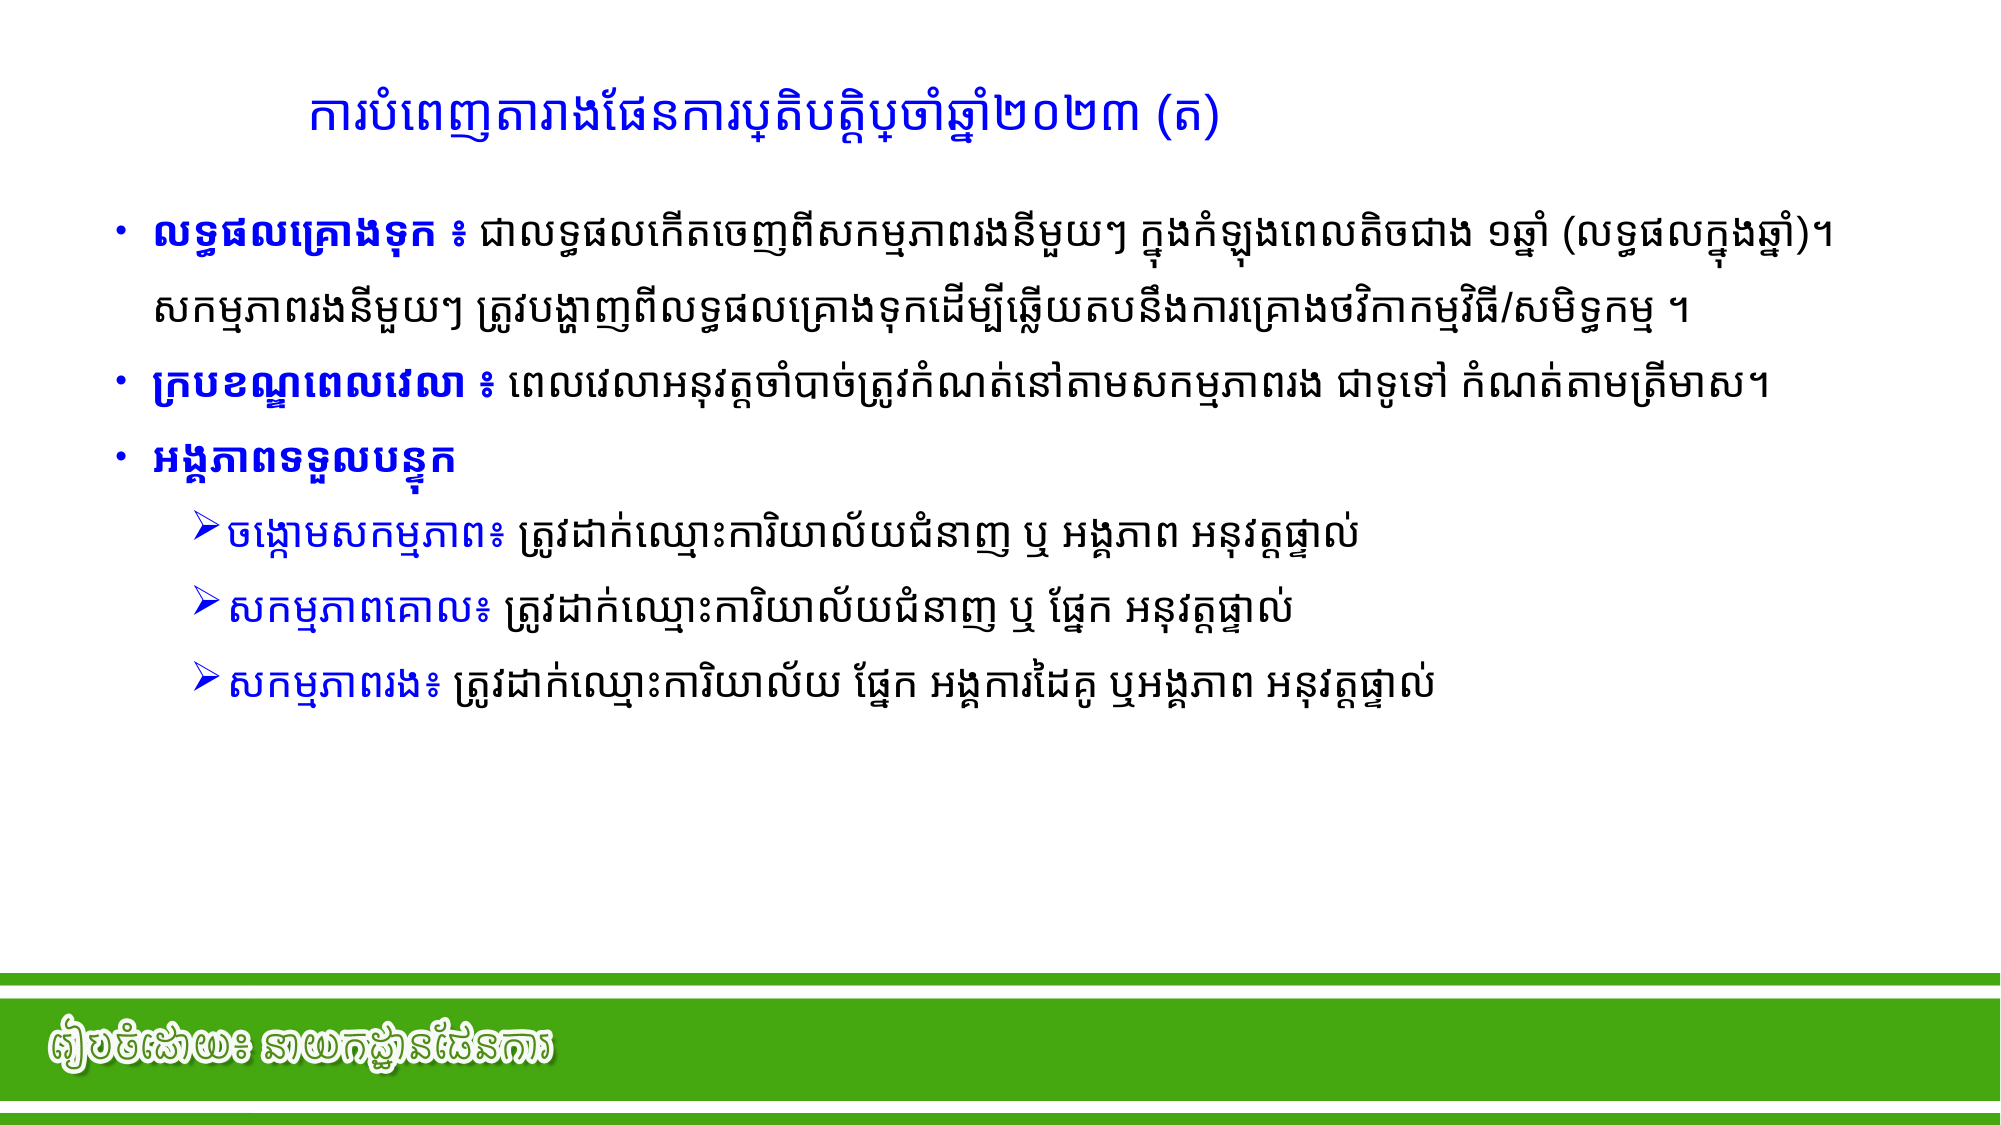

ការបំពេញតារាងផែនការប្រតិបត្តិប្រចាំឆ្នាំ២០២៣ (ត)
លទ្ធផលគ្រោងទុក ៖ ជាលទ្ធផលកើតចេញពីសកម្មភាពរងនីមួយៗ ក្នុងកំឡុងពេលតិចជាង ១ឆ្នាំ (លទ្ធផលក្នុងឆ្នាំ)។ សកម្មភាពរងនីមួយៗ ត្រូវបង្ហាញពីលទ្ធផលគ្រោងទុកដើម្បីឆ្លើយតបនឹងការគ្រោងថវិកាកម្មវិធី/សមិទ្ធកម្ម ។
ក្របខណ្ឌពេលវេលា ៖ ពេលវេលាអនុវត្តចាំបាច់ត្រូវកំណត់នៅតាមសកម្មភាពរង ជាទូទៅ កំណត់តាមត្រីមាស។
អង្គភាពទទួលបន្ទុក
ចង្កោមសកម្មភាព៖ ត្រូវដាក់ឈ្មោះការិយាល័យជំនាញ ឬ អង្គភាព​ អនុវត្តផ្ទាល់
សកម្មភាពគោល​៖ ត្រូវដាក់ឈ្មោះការិយាល័យជំនាញ ឬ ផ្នែក​ អនុវត្តផ្ទាល់
សកម្មភាពរង៖ ត្រូវដាក់ឈ្មោះការិយាល័យ ផ្នែក អង្គការដៃគូ ឬអង្គភាព អនុវត្តផ្ទាល់